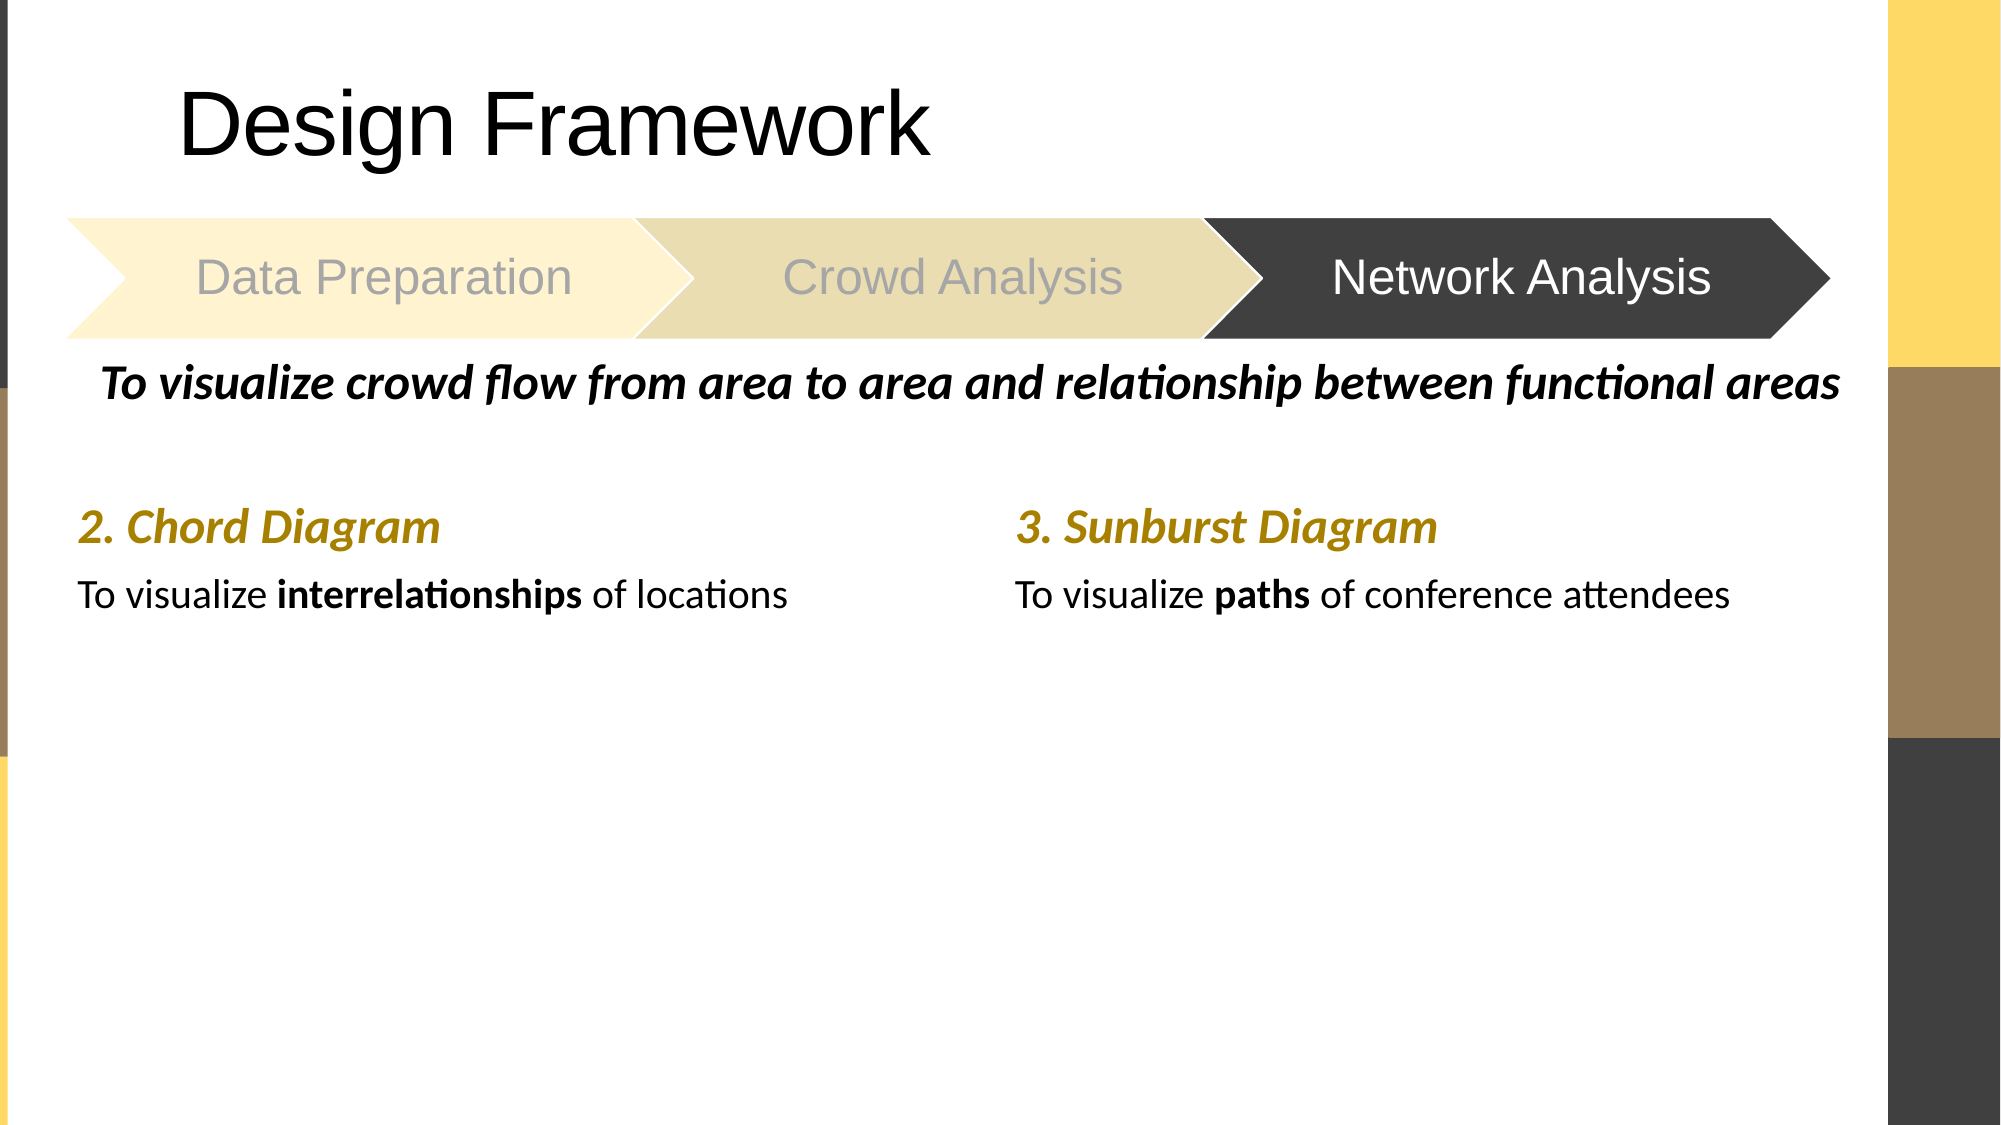

Design Framework
Data Preparation
Crowd Analysis
Network Analysis
To visualize crowd flow from area to area and relationship between functional areas
2. Chord Diagram
3. Sunburst Diagram
To visualize interrelationships of locations
To visualize paths of conference attendees